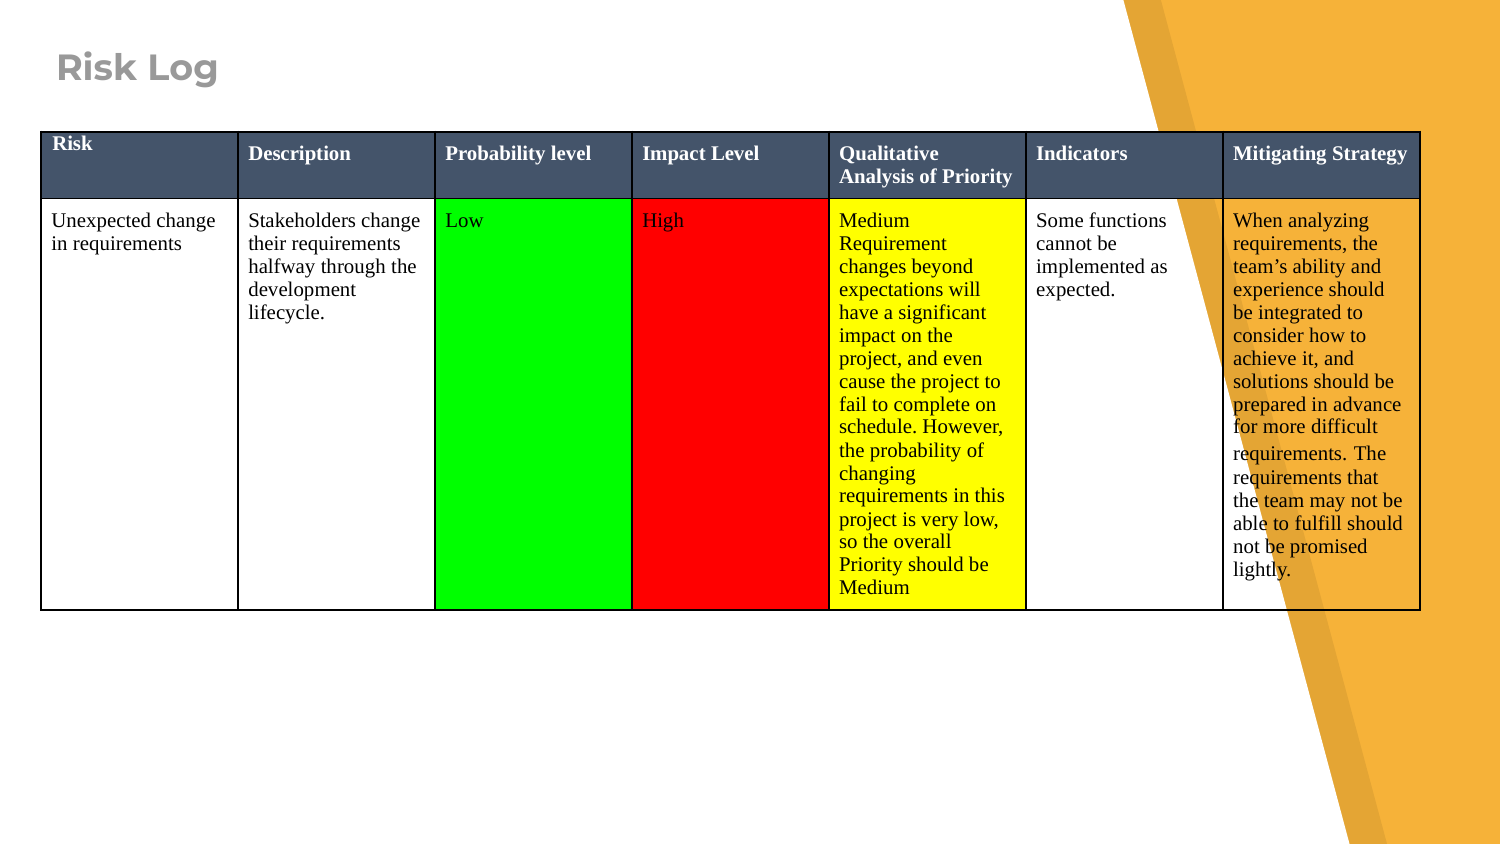

# Risk Log
| Risk | Description | Probability level | Impact Level | Qualitative Analysis of Priority | Indicators | Mitigating Strategy |
| --- | --- | --- | --- | --- | --- | --- |
| Unexpected change in requirements | Stakeholders change their requirements halfway through the development lifecycle. | Low | High | Medium Requirement changes beyond expectations will have a significant impact on the project, and even cause the project to fail to complete on schedule. However, the probability of changing requirements in this project is very low, so the overall Priority should be Medium | Some functions cannot be implemented as expected. | When analyzing requirements, the team’s ability and experience should be integrated to consider how to achieve it, and solutions should be prepared in advance for more difficult requirements. The requirements that the team may not be able to fulfill should not be promised lightly. |